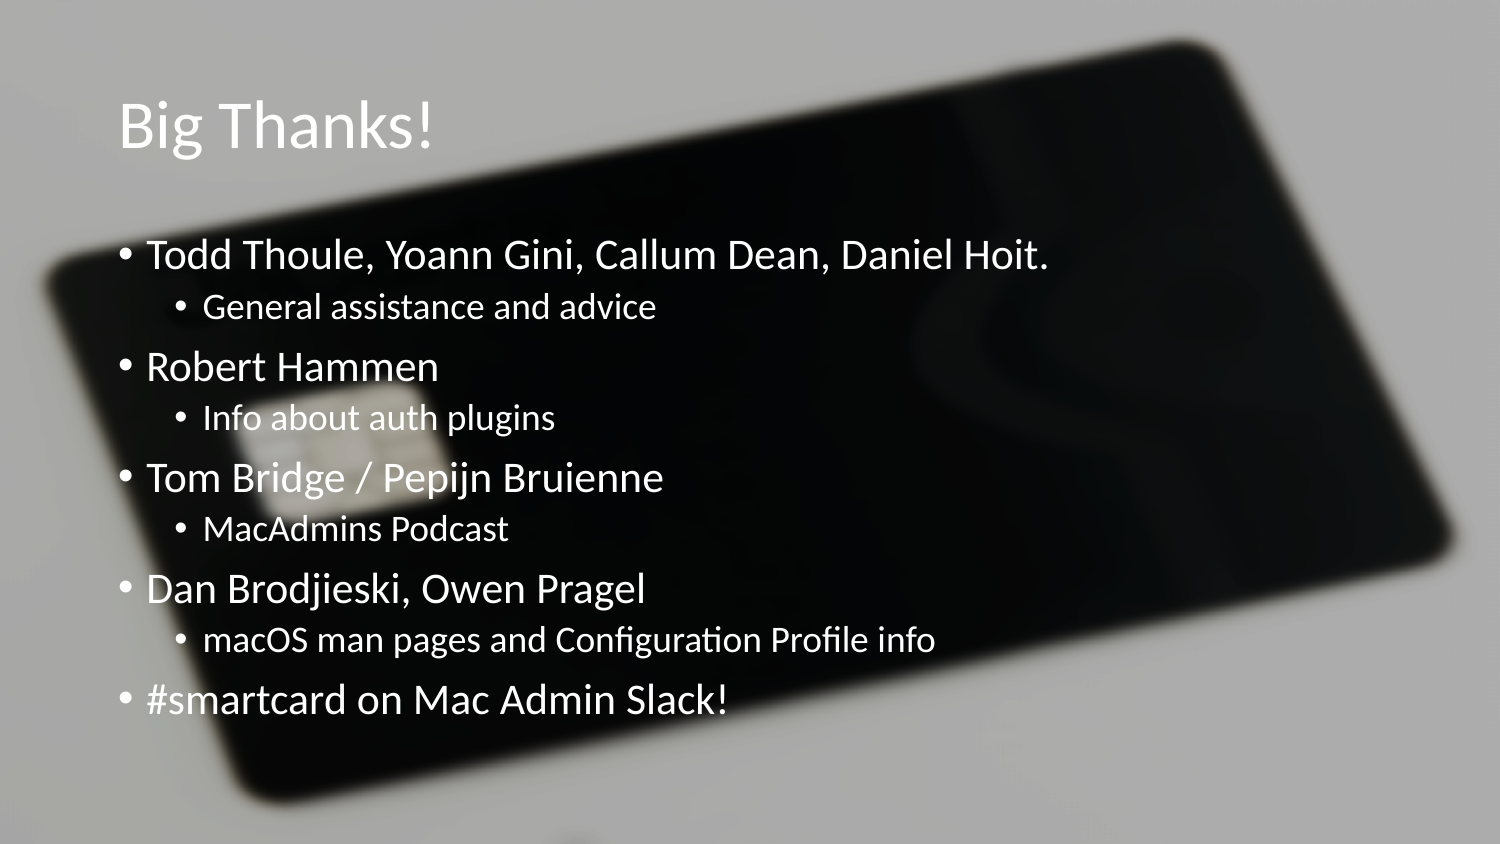

# Big Thanks!
Todd Thoule, Yoann Gini, Callum Dean, Daniel Hoit.
General assistance and advice
Robert Hammen
Info about auth plugins
Tom Bridge / Pepijn Bruienne
MacAdmins Podcast
Dan Brodjieski, Owen Pragel
macOS man pages and Configuration Profile info
#smartcard on Mac Admin Slack!